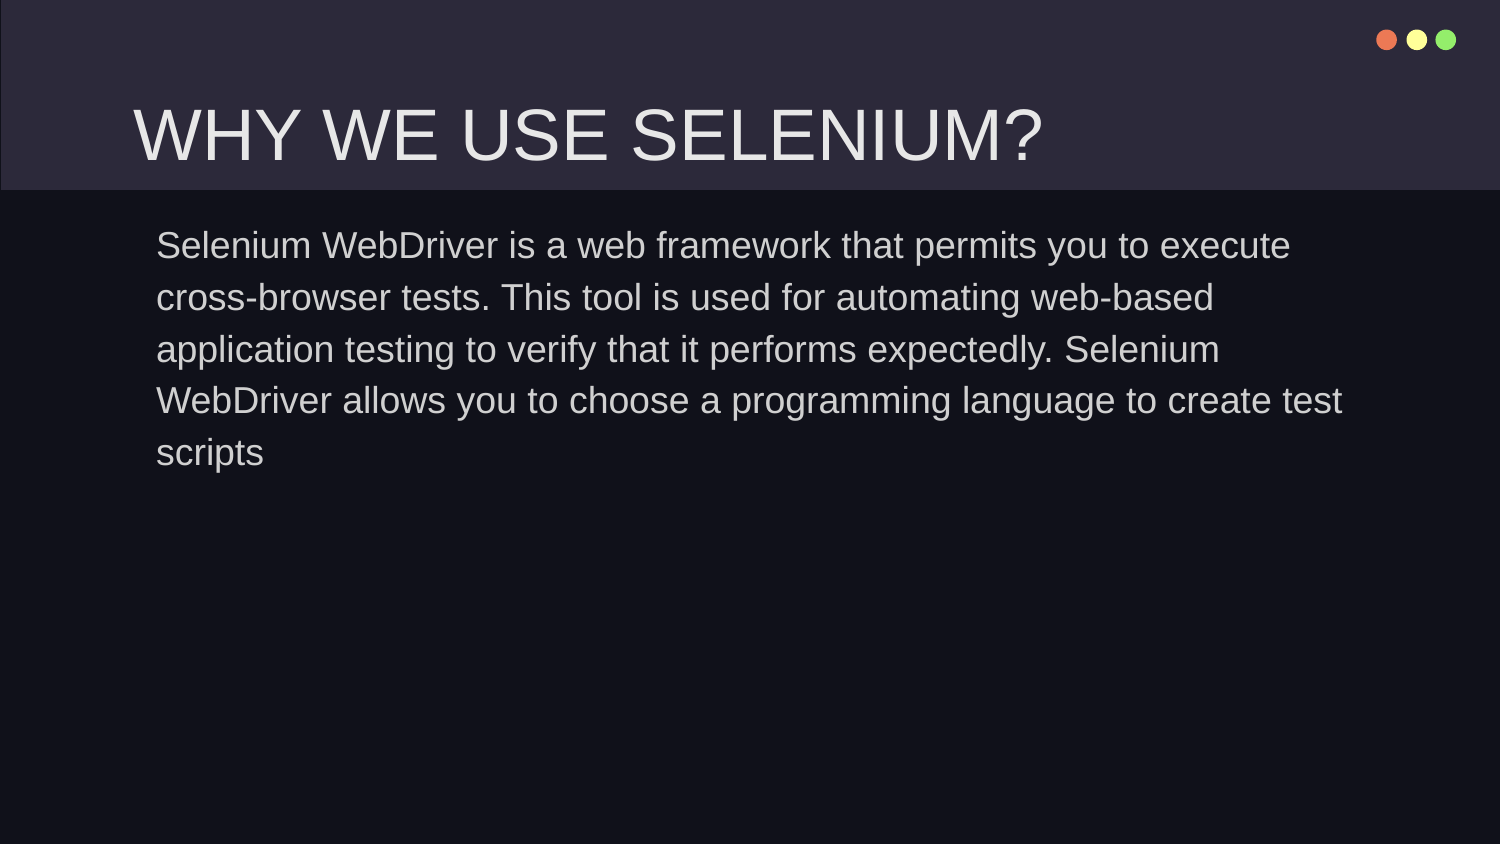

# WHY WE USE SELENIUM?
Selenium WebDriver is a web framework that permits you to execute cross-browser tests. This tool is used for automating web-based application testing to verify that it performs expectedly. Selenium WebDriver allows you to choose a programming language to create test scripts